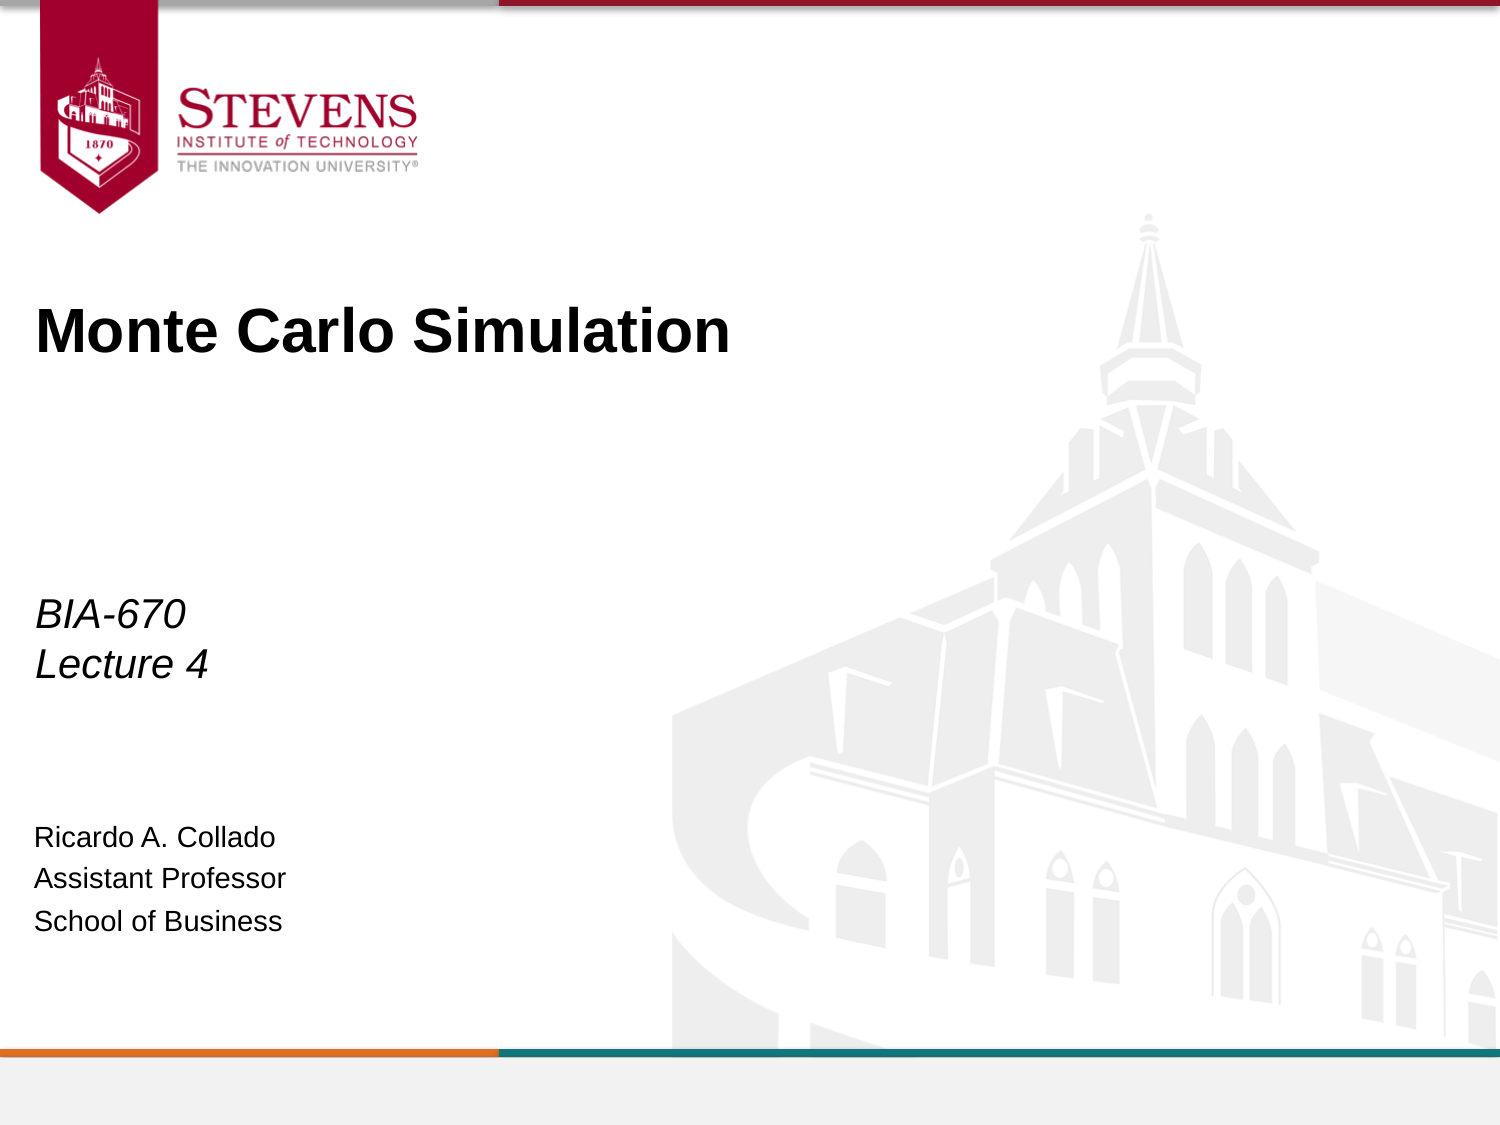

Monte Carlo Simulation
BIA-670
Lecture 4
Ricardo A. Collado
Assistant Professor
School of Business